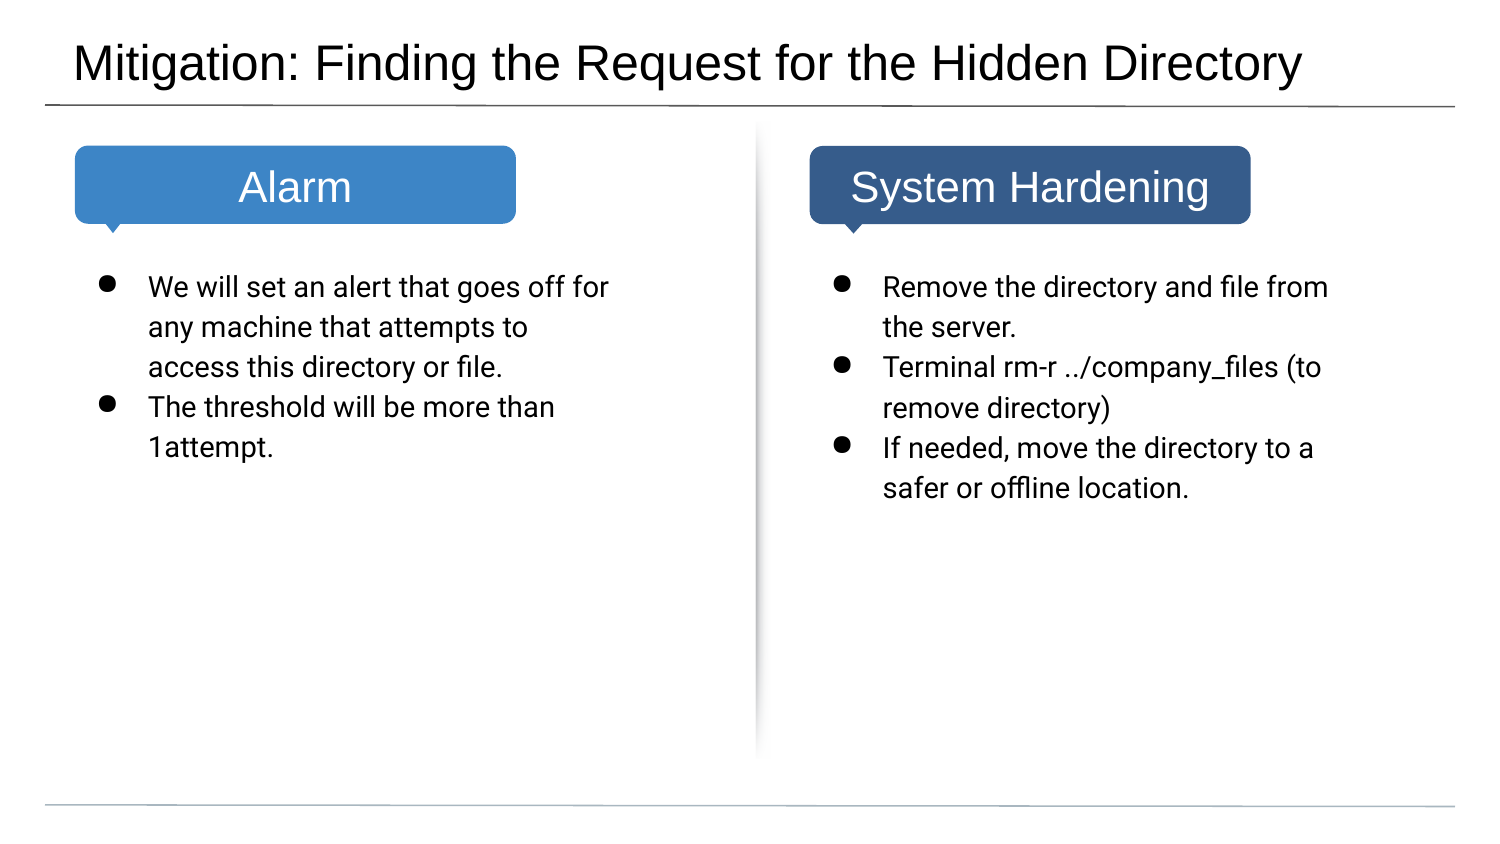

# Mitigation: Finding the Request for the Hidden Directory
We will set an alert that goes off for any machine that attempts to access this directory or file.
The threshold will be more than 1attempt.

Remove the directory and file from the server.
Terminal rm-r ../company_files (to remove directory)
If needed, move the directory to a safer or offline location.